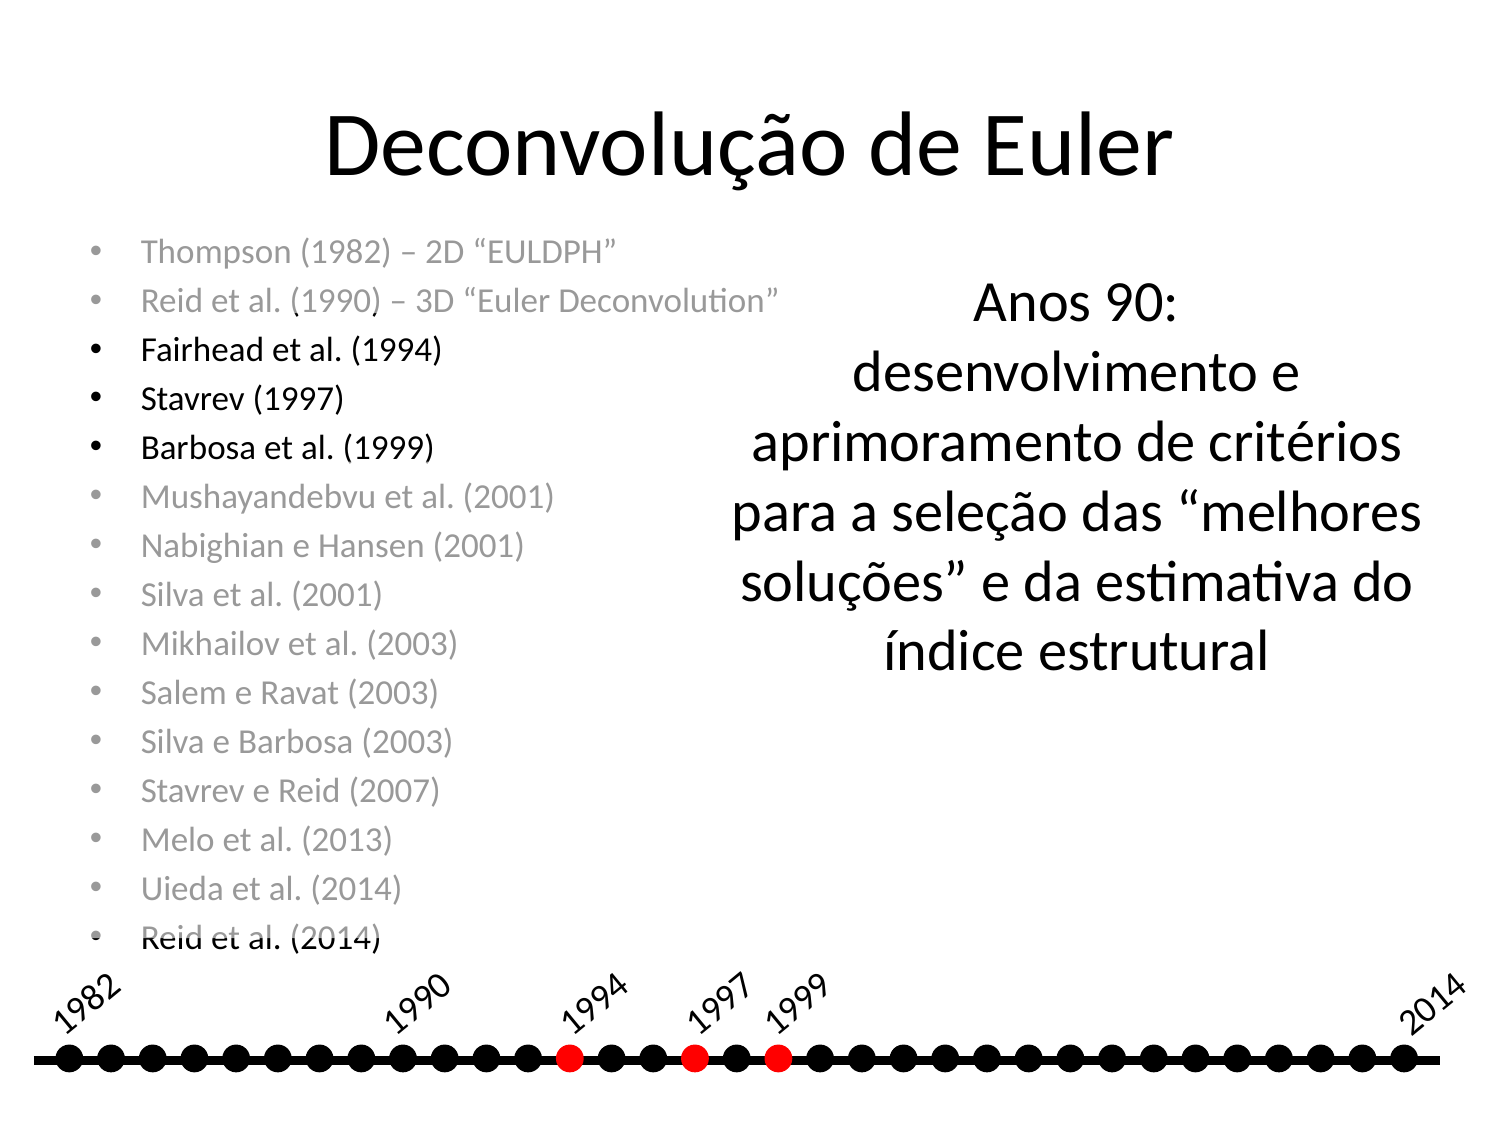

# Deconvolução de Euler

Thompson (1982) – 2D “EULDPH”
Reid et al. (1990) – 3D “Euler Deconvolution”
Fairhead et al. (1994)
Stavrev (1997)
Barbosa et al. (1999)
Mushayandebvu et al. (2001)
Nabighian e Hansen (2001)
Silva et al. (2001)
Mikhailov et al. (2003)
Salem e Ravat (2003)
Silva e Barbosa (2003)
Stavrev e Reid (2007)
Melo et al. (2013)
Uieda et al. (2014)
Reid et al. (2014)

Anos 90:
desenvolvimento e aprimoramento de critérios para a seleção das “melhores soluções” e da estimativa do índice estrutural

1997
1982
1990
1994
1999
2014